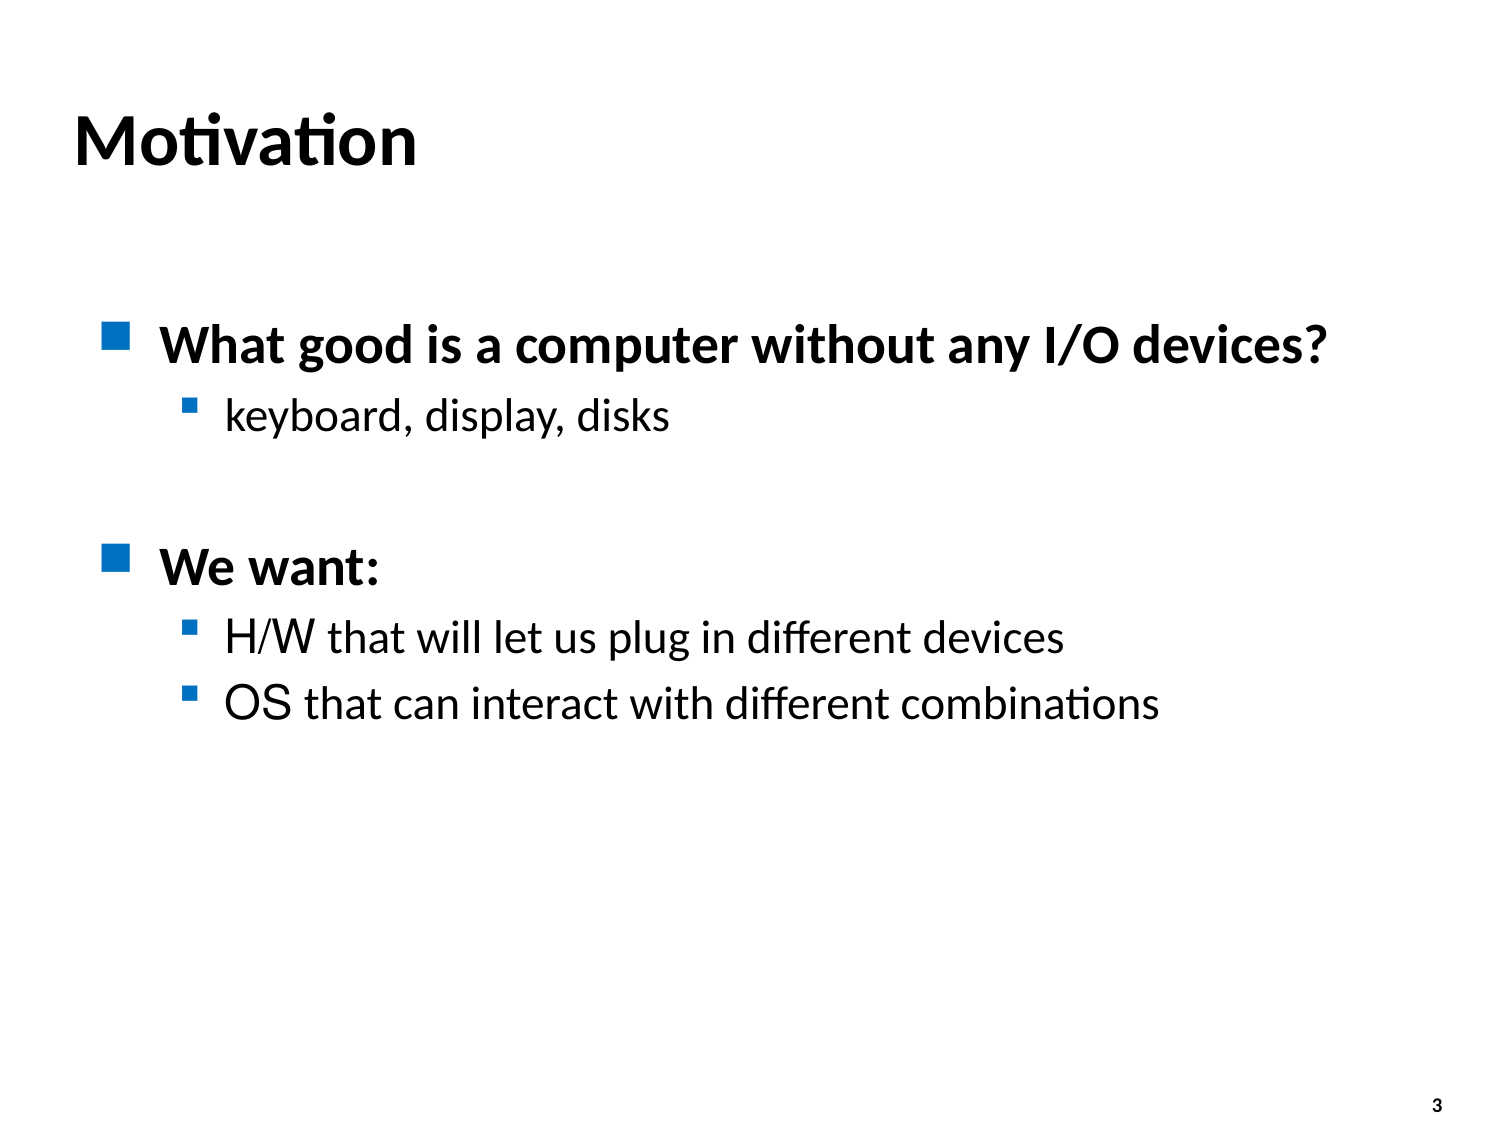

# Motivation
What good is a computer without any I/O devices?
keyboard, display, disks

We want:
H/W that will let us plug in different devices
OS that can interact with different combinations